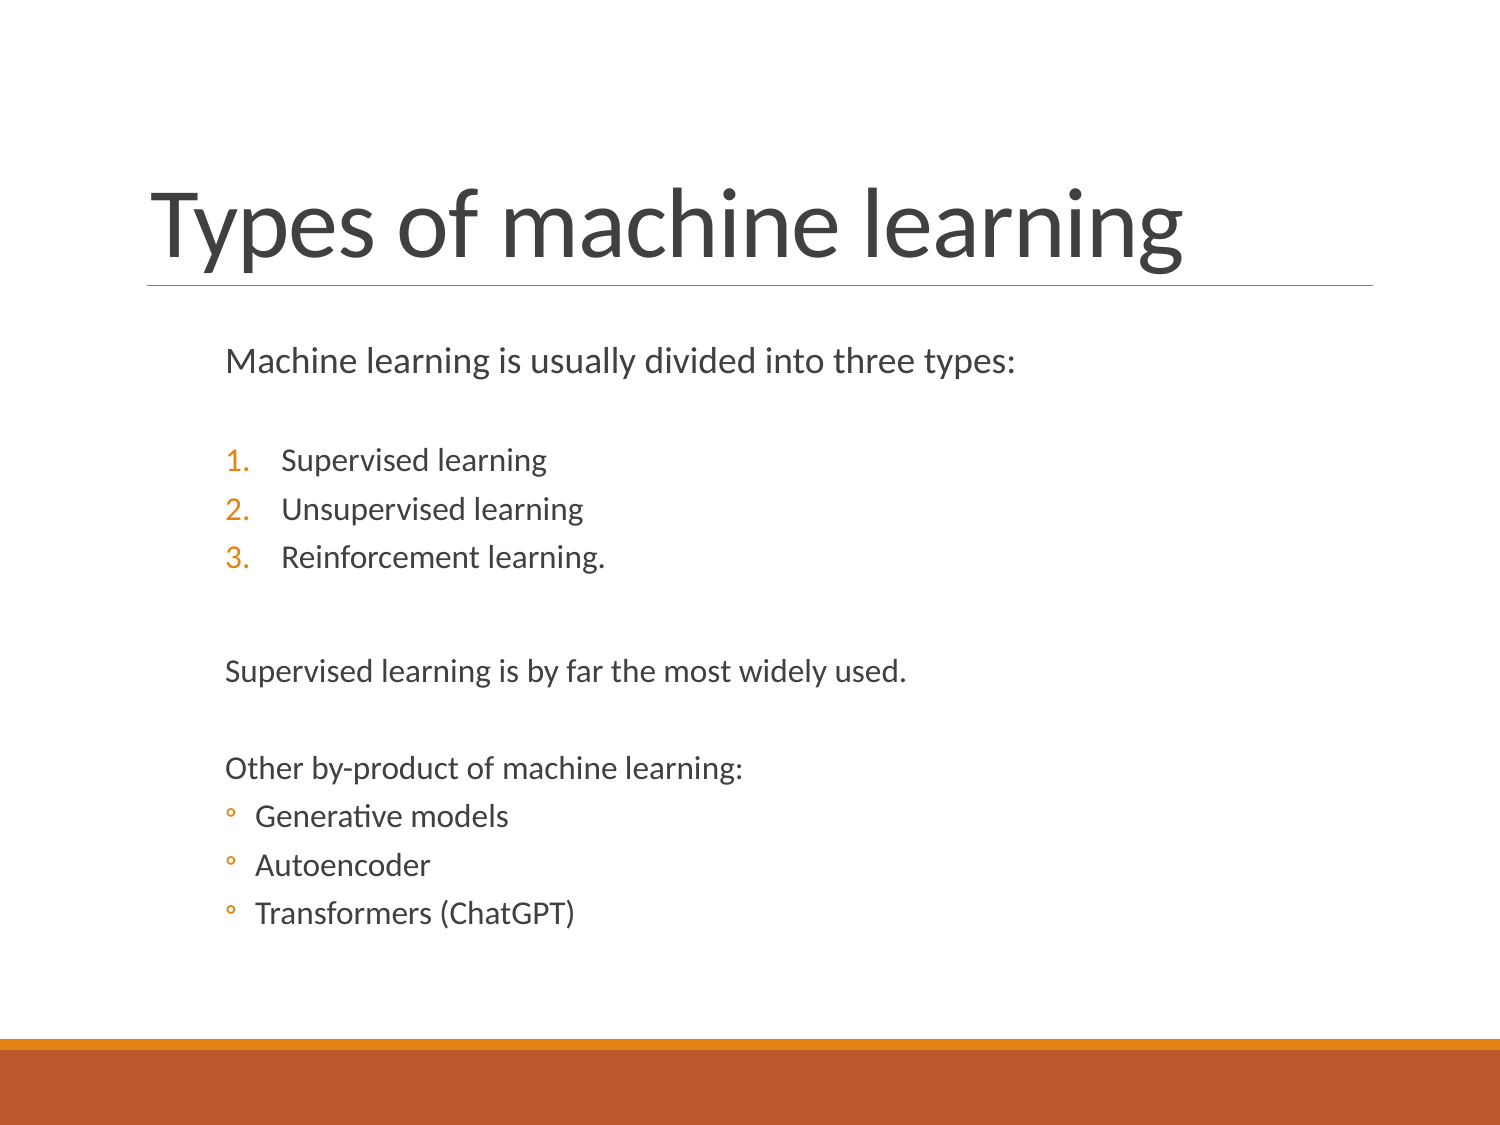

# Types of machine learning
Machine learning is usually divided into three types:

Supervised learning
Unsupervised learning
Reinforcement learning.

Supervised learning is by far the most widely used.

Other by-product of machine learning:
Generative models
Autoencoder
Transformers (ChatGPT)